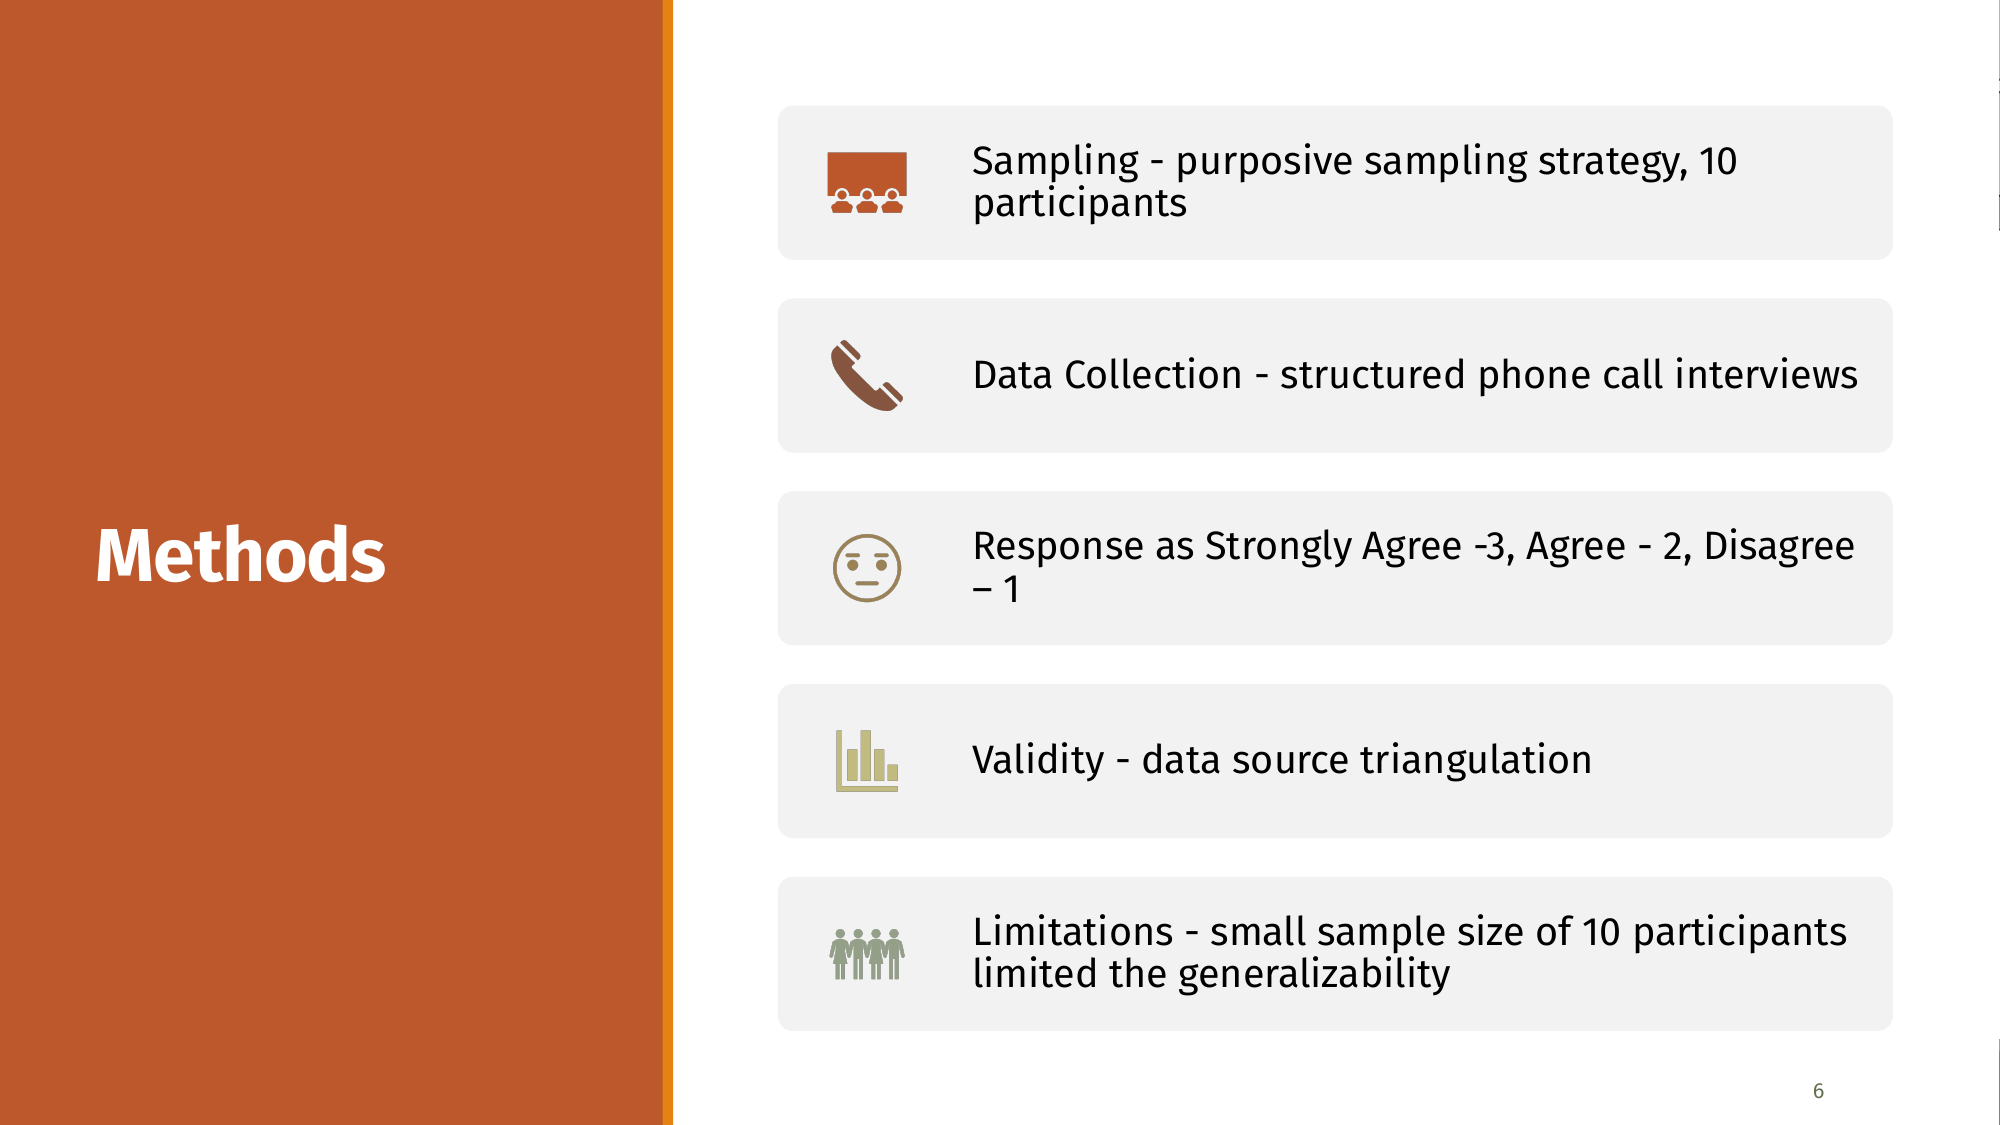

# Methods
Sampling - purposive sampling strategy, 10 participants
Data Collection - structured phone call interviews
Response as Strongly Agree -3, Agree - 2, Disagree – 1
Validity - data source triangulation
Limitations - small sample size of 10 participants limited the generalizability

6